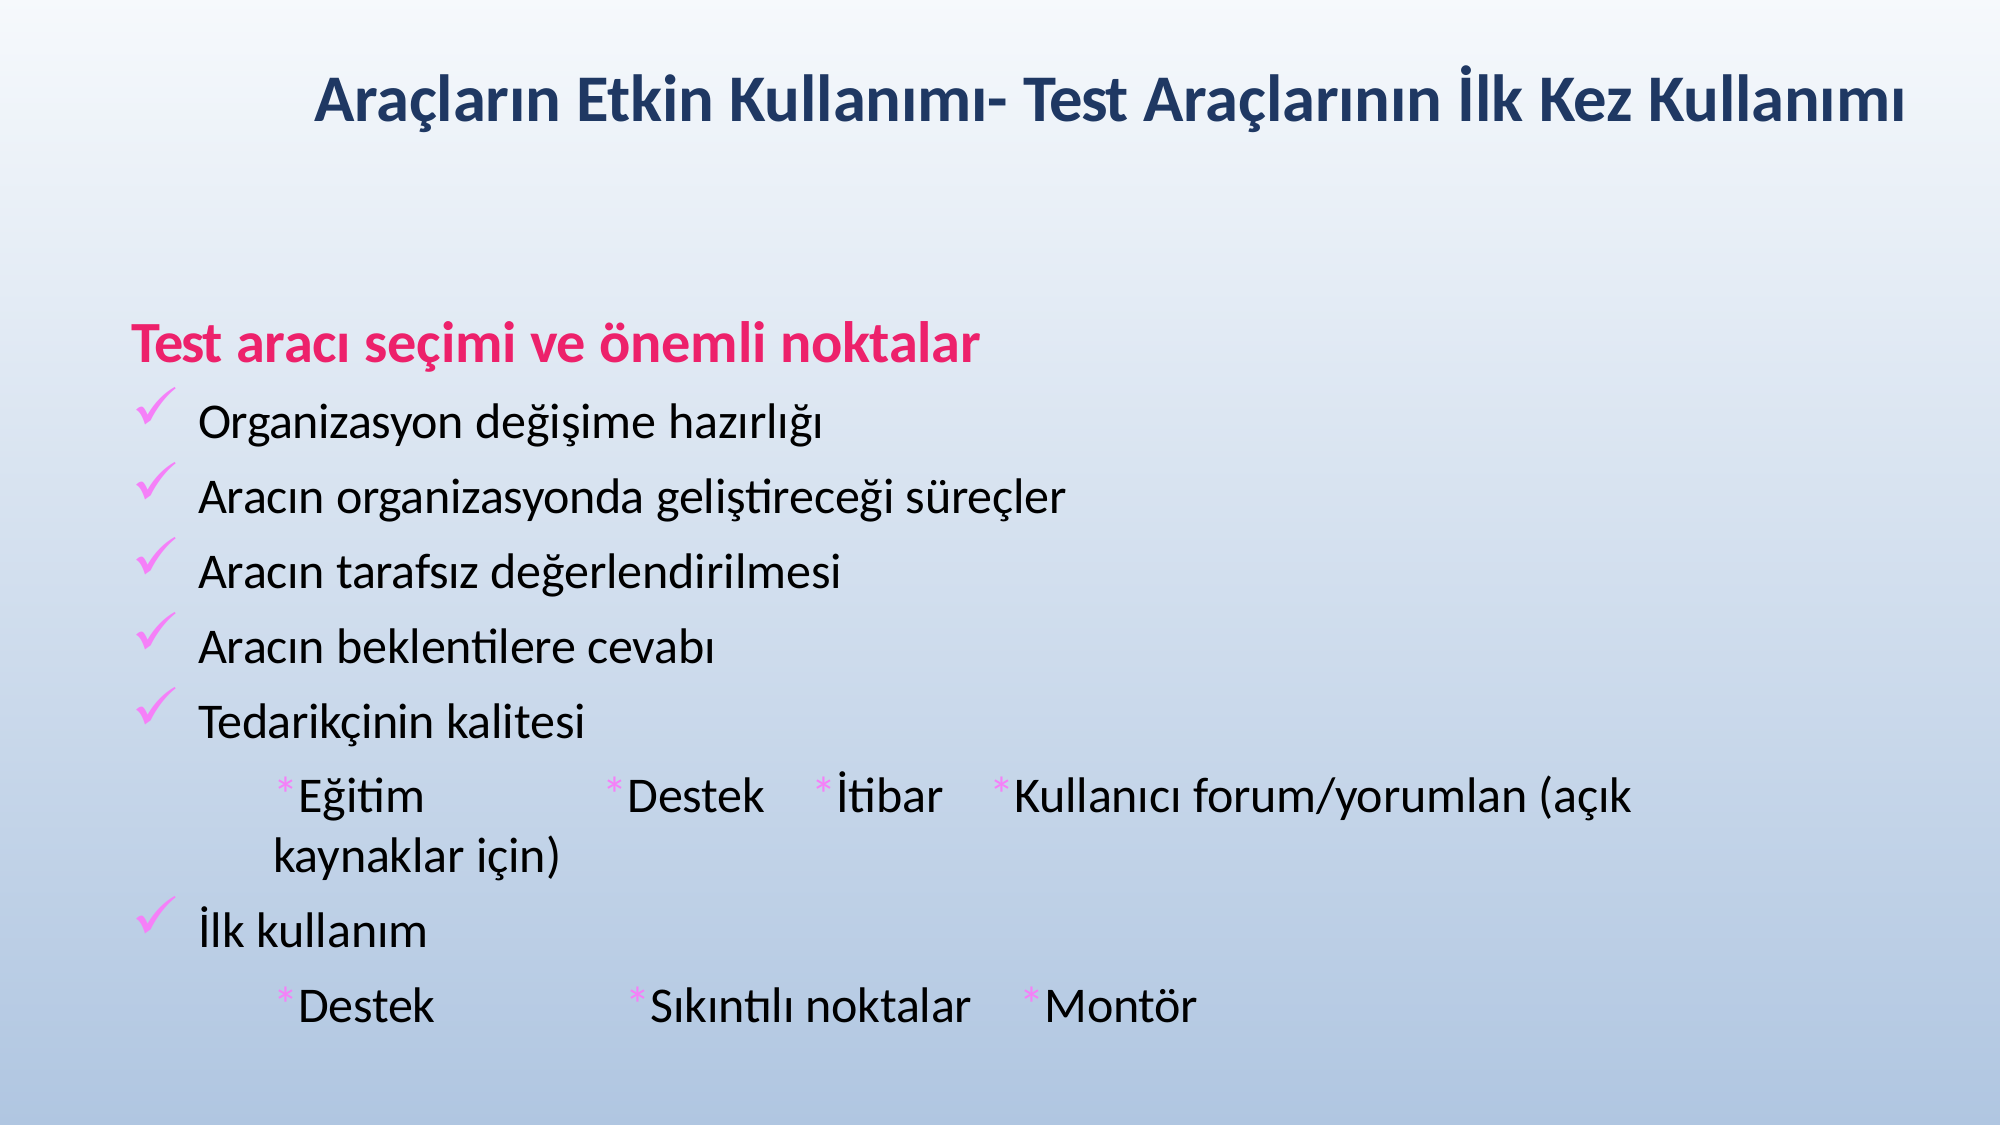

# Araçların Etkin Kullanımı- Test Araçlarının İlk Kez Kullanımı
Test aracı seçimi ve önemli noktalar
Organizasyon değişime hazırlığı
Aracın organizasyonda geliştireceği süreçler
Aracın tarafsız değerlendirilmesi
Aracın beklentilere cevabı
Tedarikçinin kalitesi
*Eğitim	*Destek	*İtibar	*Kullanıcı forum/yorumlan (açık kaynaklar için)
İlk kullanım
*Destek	*Sıkıntılı noktalar	*Montör